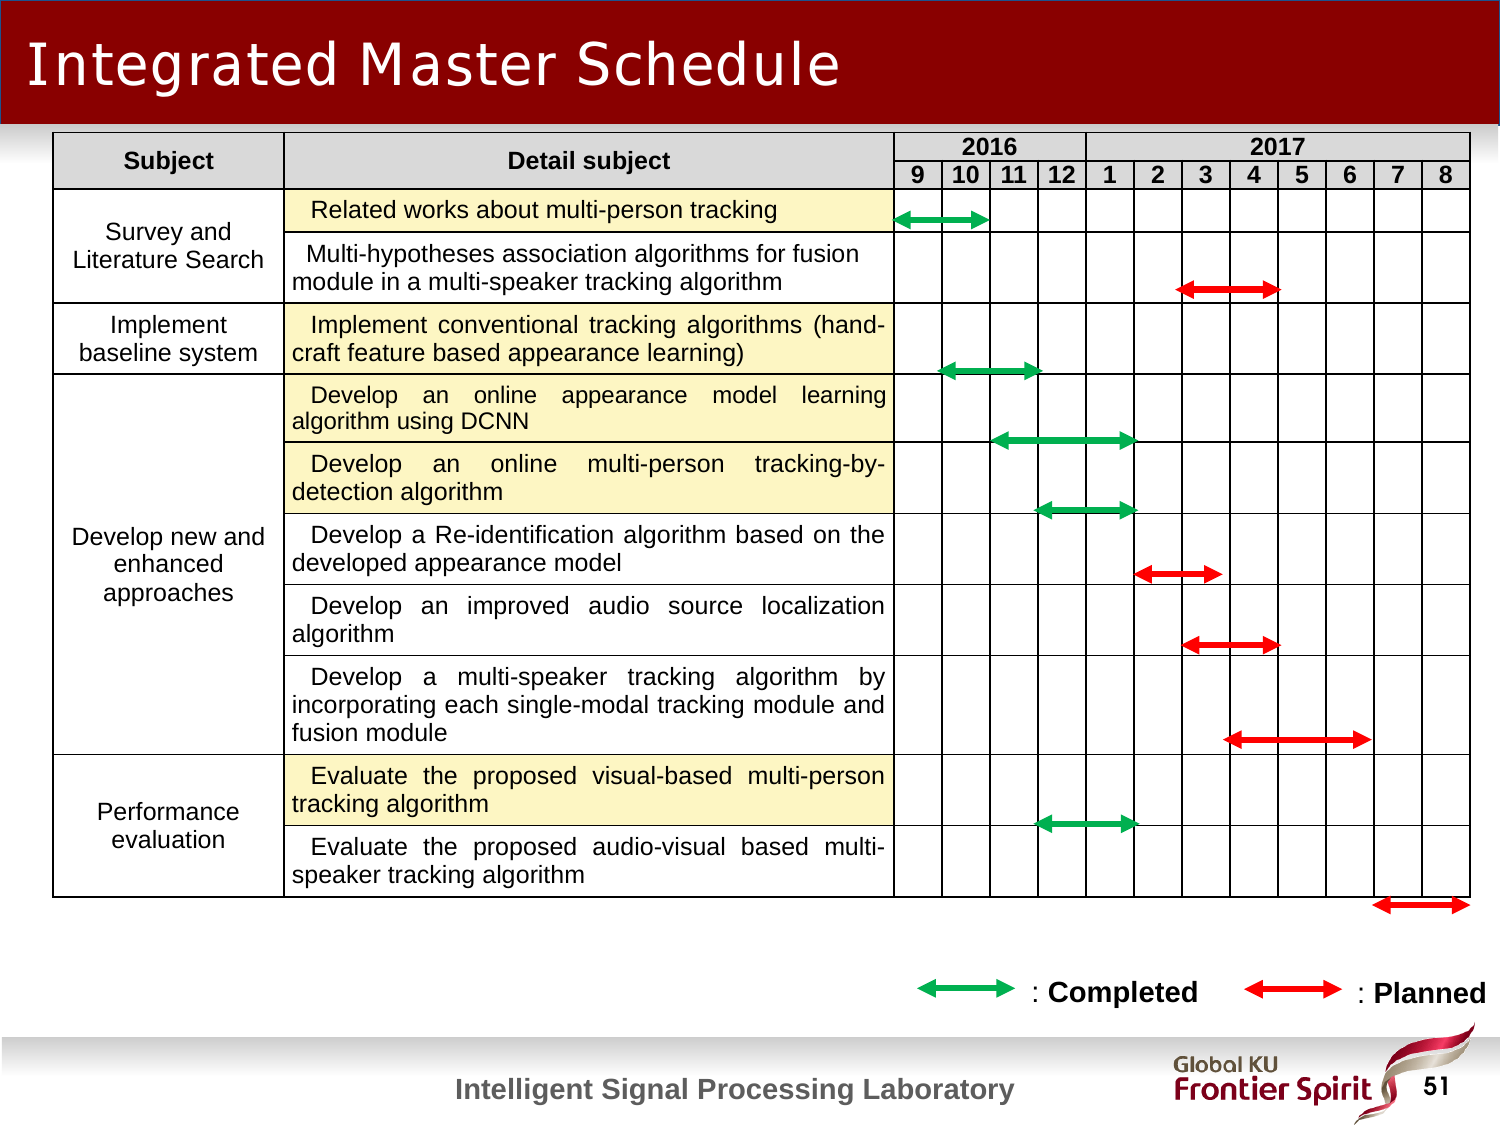

# Integrated Master Schedule
| Subject | Detail subject | 2016 |  |  |  | 2017 |  |  |  |  |  |  |  |
| --- | --- | --- | --- | --- | --- | --- | --- | --- | --- | --- | --- | --- | --- |
|  |  | 9 | 10 | 11 | 12 | 1 | 2 | 3 | 4 | 5 | 6 | 7 | 8 |
| Survey and Literature Search | Related works about multi-person tracking |  |  |  |  |  |  |  |  |  |  |  |  |
|  | Multi-hypotheses association algorithms for fusion module in a multi-speaker tracking algorithm |  |  |  |  |  |  |  |  |  |  |  |  |
| Implement baseline system | Implement conventional tracking algorithms (hand-craft feature based appearance learning) |  |  |  |  |  |  |  |  |  |  |  |  |
| Develop new and enhanced approaches | Develop an online appearance model learning algorithm using DCNN |  |  |  |  |  |  |  |  |  |  |  |  |
|  | Develop an online multi-person tracking-by-detection algorithm |  |  |  |  |  |  |  |  |  |  |  |  |
|  | Develop a Re-identification algorithm based on the developed appearance model |  |  |  |  |  |  |  |  |  |  |  |  |
|  | Develop an improved audio source localization algorithm |  |  |  |  |  |  |  |  |  |  |  |  |
|  | Develop a multi-speaker tracking algorithm by incorporating each single-modal tracking module and fusion module |  |  |  |  |  |  |  |  |  |  |  |  |
| Performance evaluation | Evaluate the proposed visual-based multi-person tracking algorithm |  |  |  |  |  |  |  |  |  |  |  |  |
|  | Evaluate the proposed audio-visual based multi-speaker tracking algorithm |  |  |  |  |  |  |  |  |  |  |  |  |
: Completed
: Planned
 51